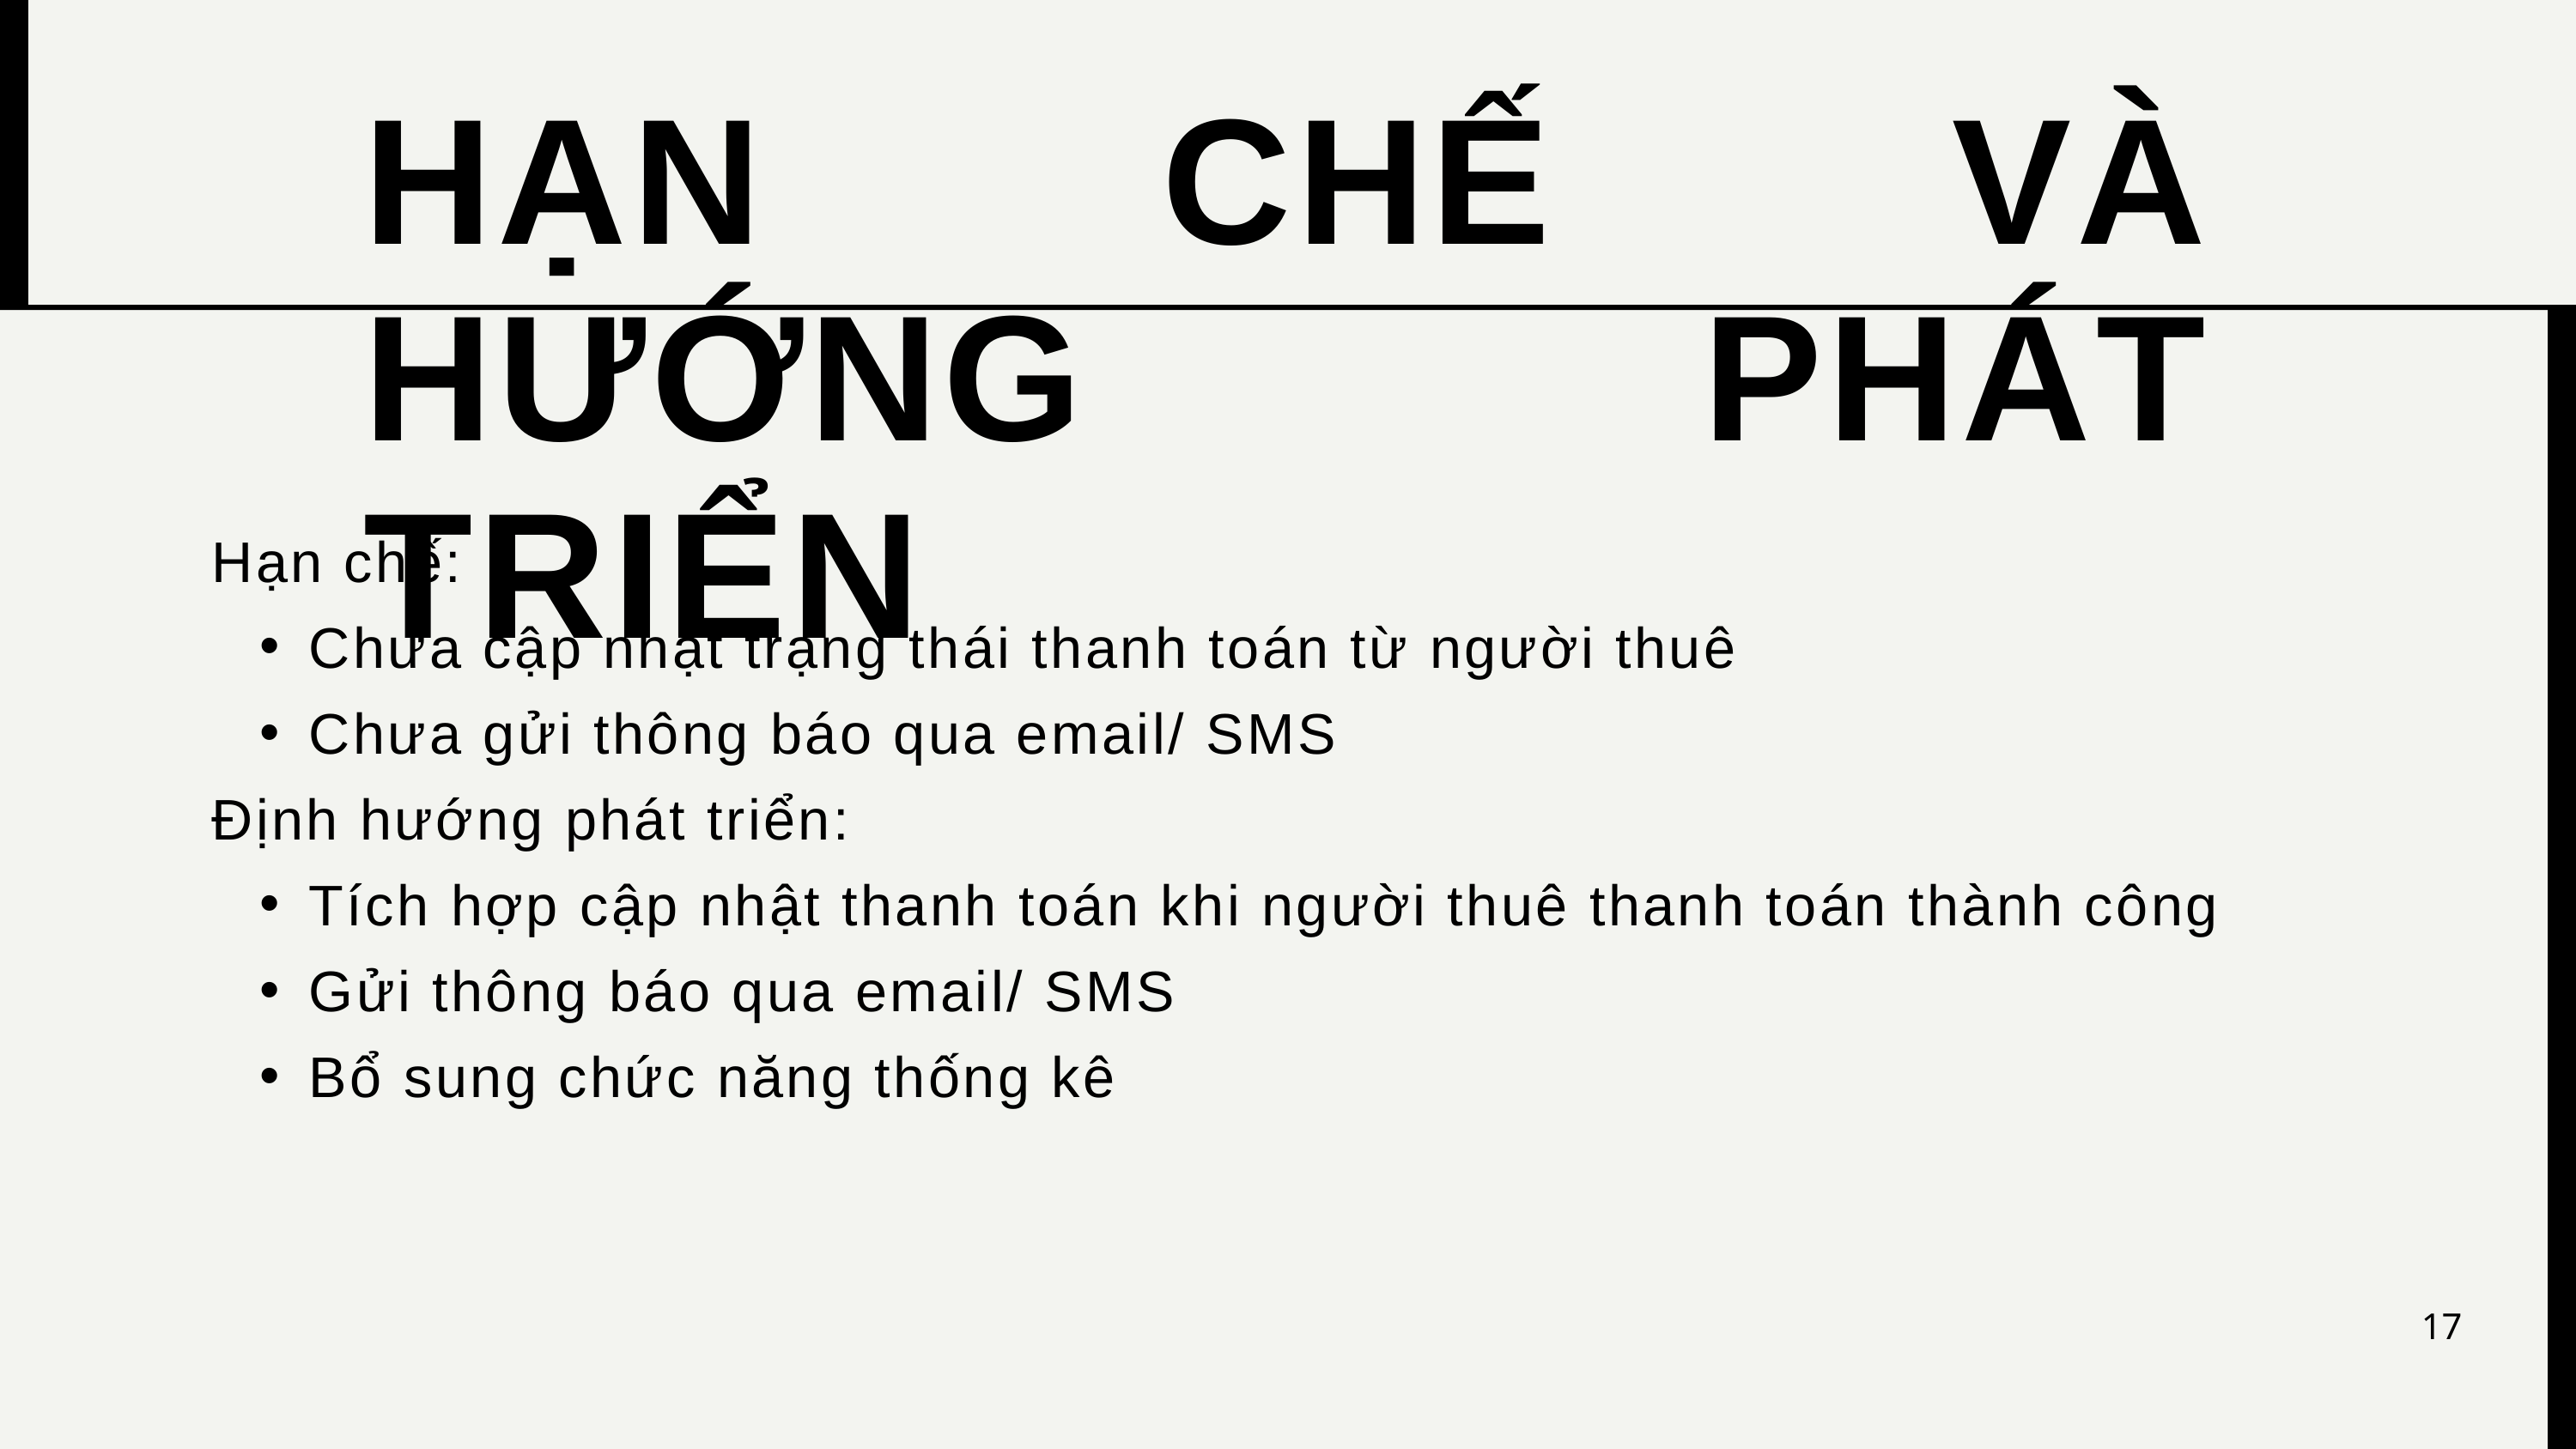

HẠN CHẾ VÀ HƯỚNG PHÁT TRIỂN

Hạn chế:
Chưa cập nhật trạng thái thanh toán từ người thuê
Chưa gửi thông báo qua email/ SMS
Định hướng phát triển:
Tích hợp cập nhật thanh toán khi người thuê thanh toán thành công
Gửi thông báo qua email/ SMS
Bổ sung chức năng thống kê
17